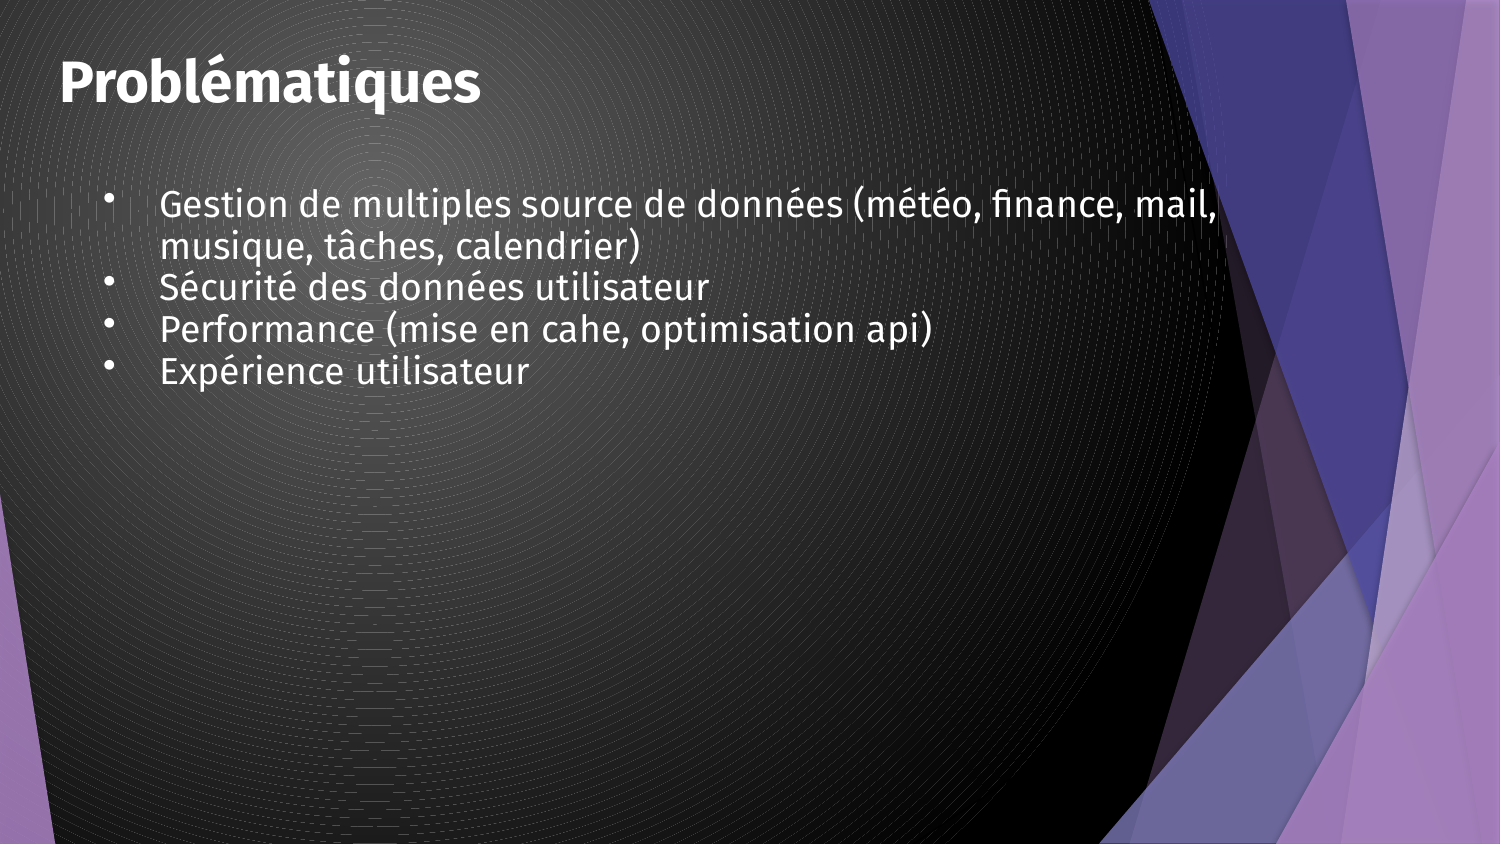

Problématiques
Gestion de multiples source de données (météo, finance, mail, musique, tâches, calendrier)
Sécurité des données utilisateur
Performance (mise en cahe, optimisation api)
Expérience utilisateur